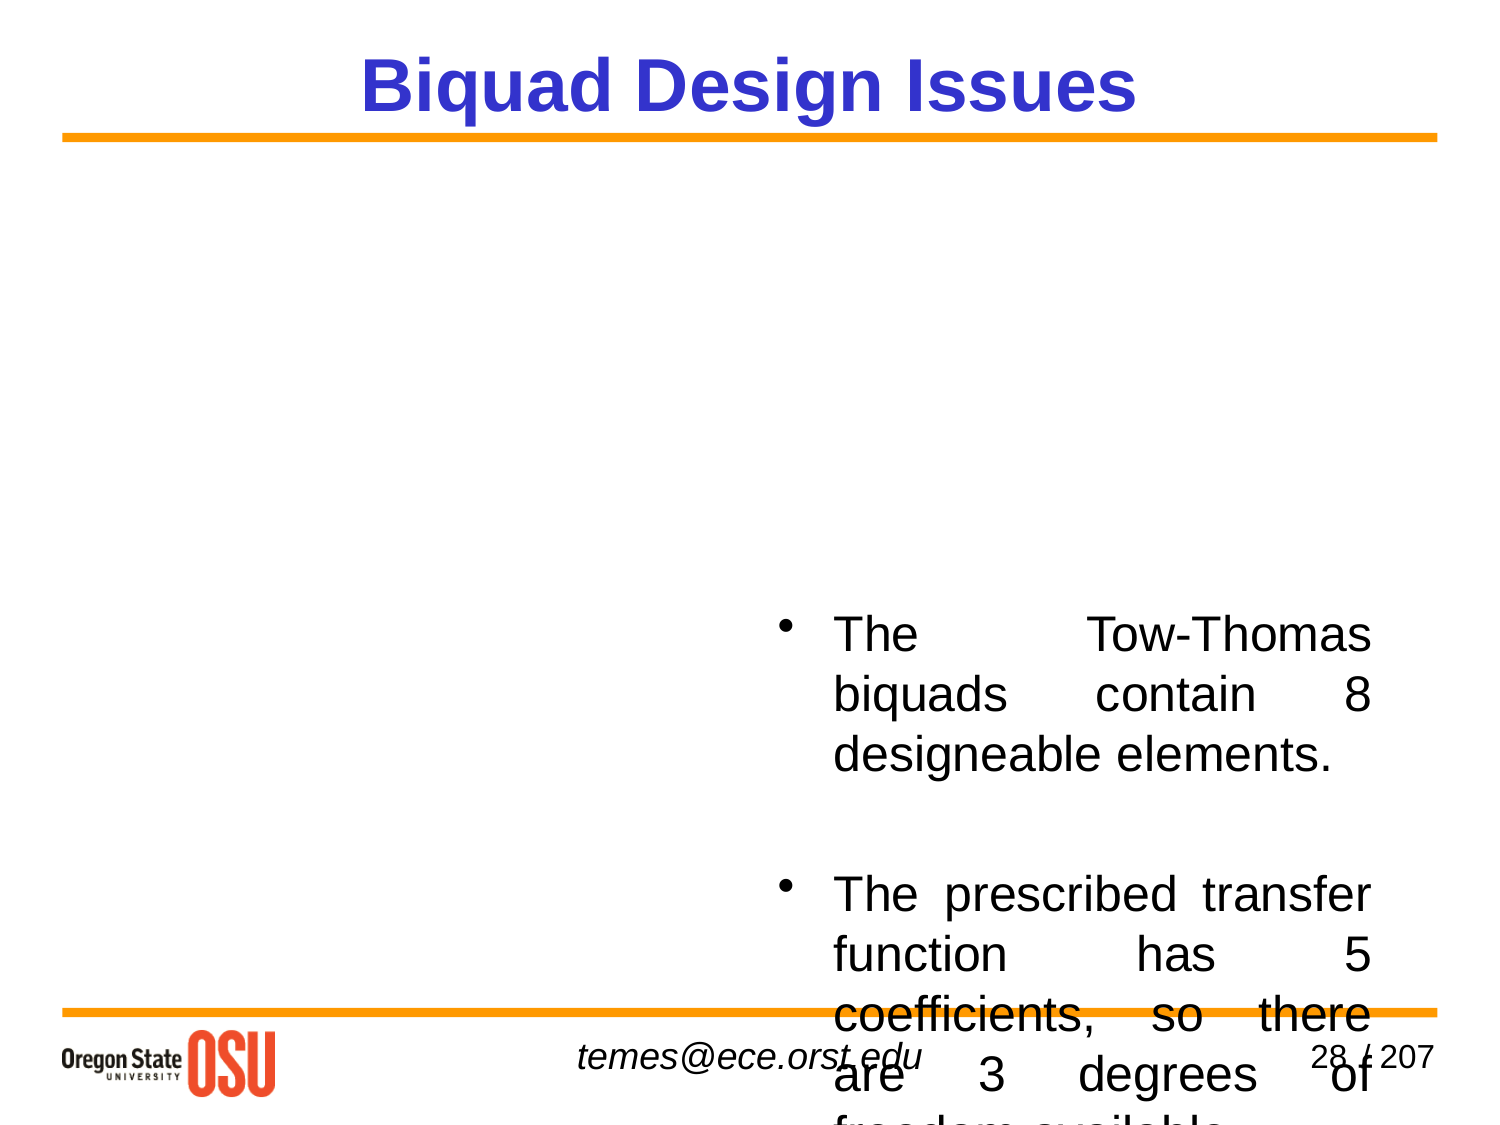

The Tow-Thomas biquads contain 8 designeable elements.

The prescribed transfer function has 5 coefficients, so there are 3 degrees of freedom available.

One degree should be used for dynamic range scaling of the first opamp, the other two to optimze the impedance level of both stages
.
Higher impedance level yields lower power requirements, lower level gives lower noise.
Biquad Design Issues
28